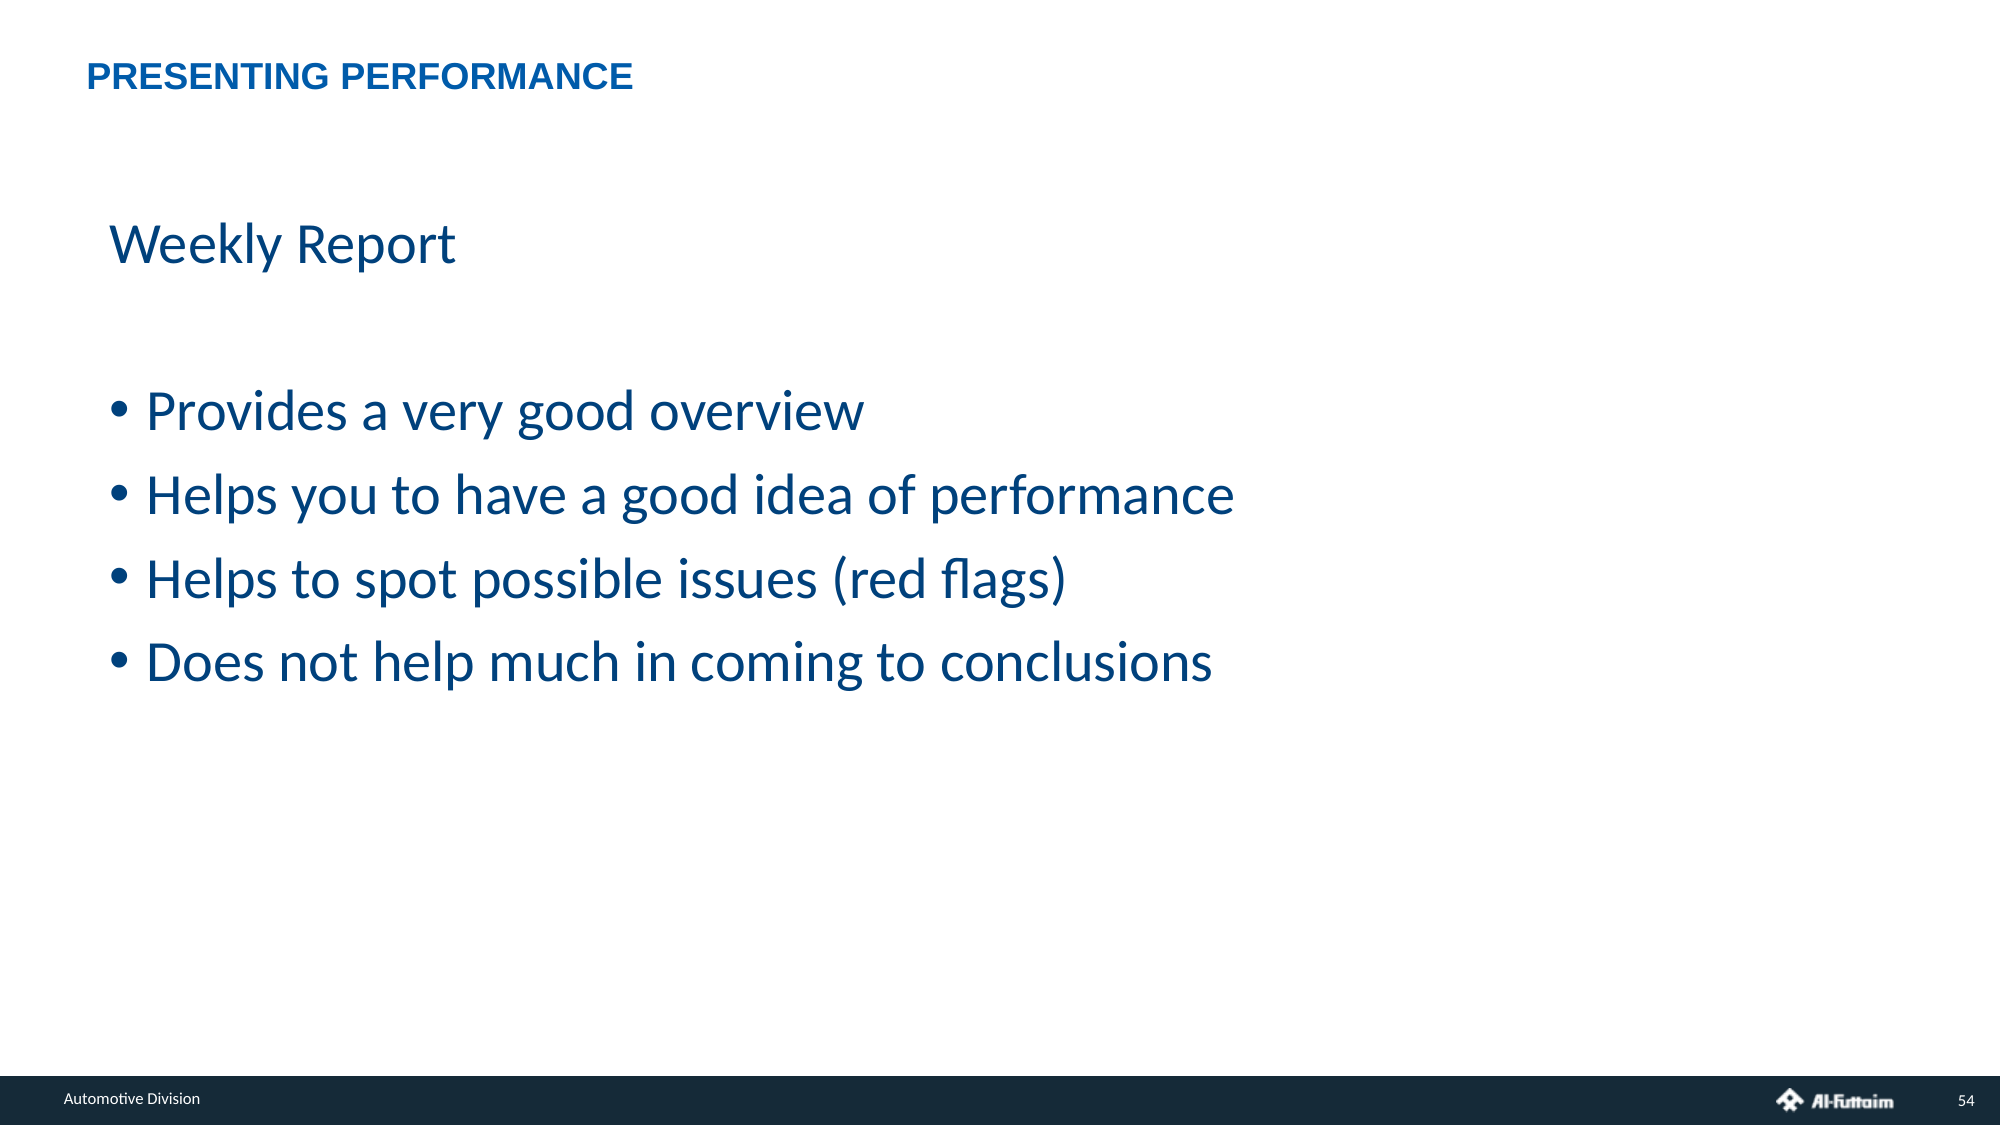

PRESENTING PERFORMANCE
Weekly Report

Provides a very good overview
Helps you to have a good idea of performance
Helps to spot possible issues (red flags)
Does not help much in coming to conclusions